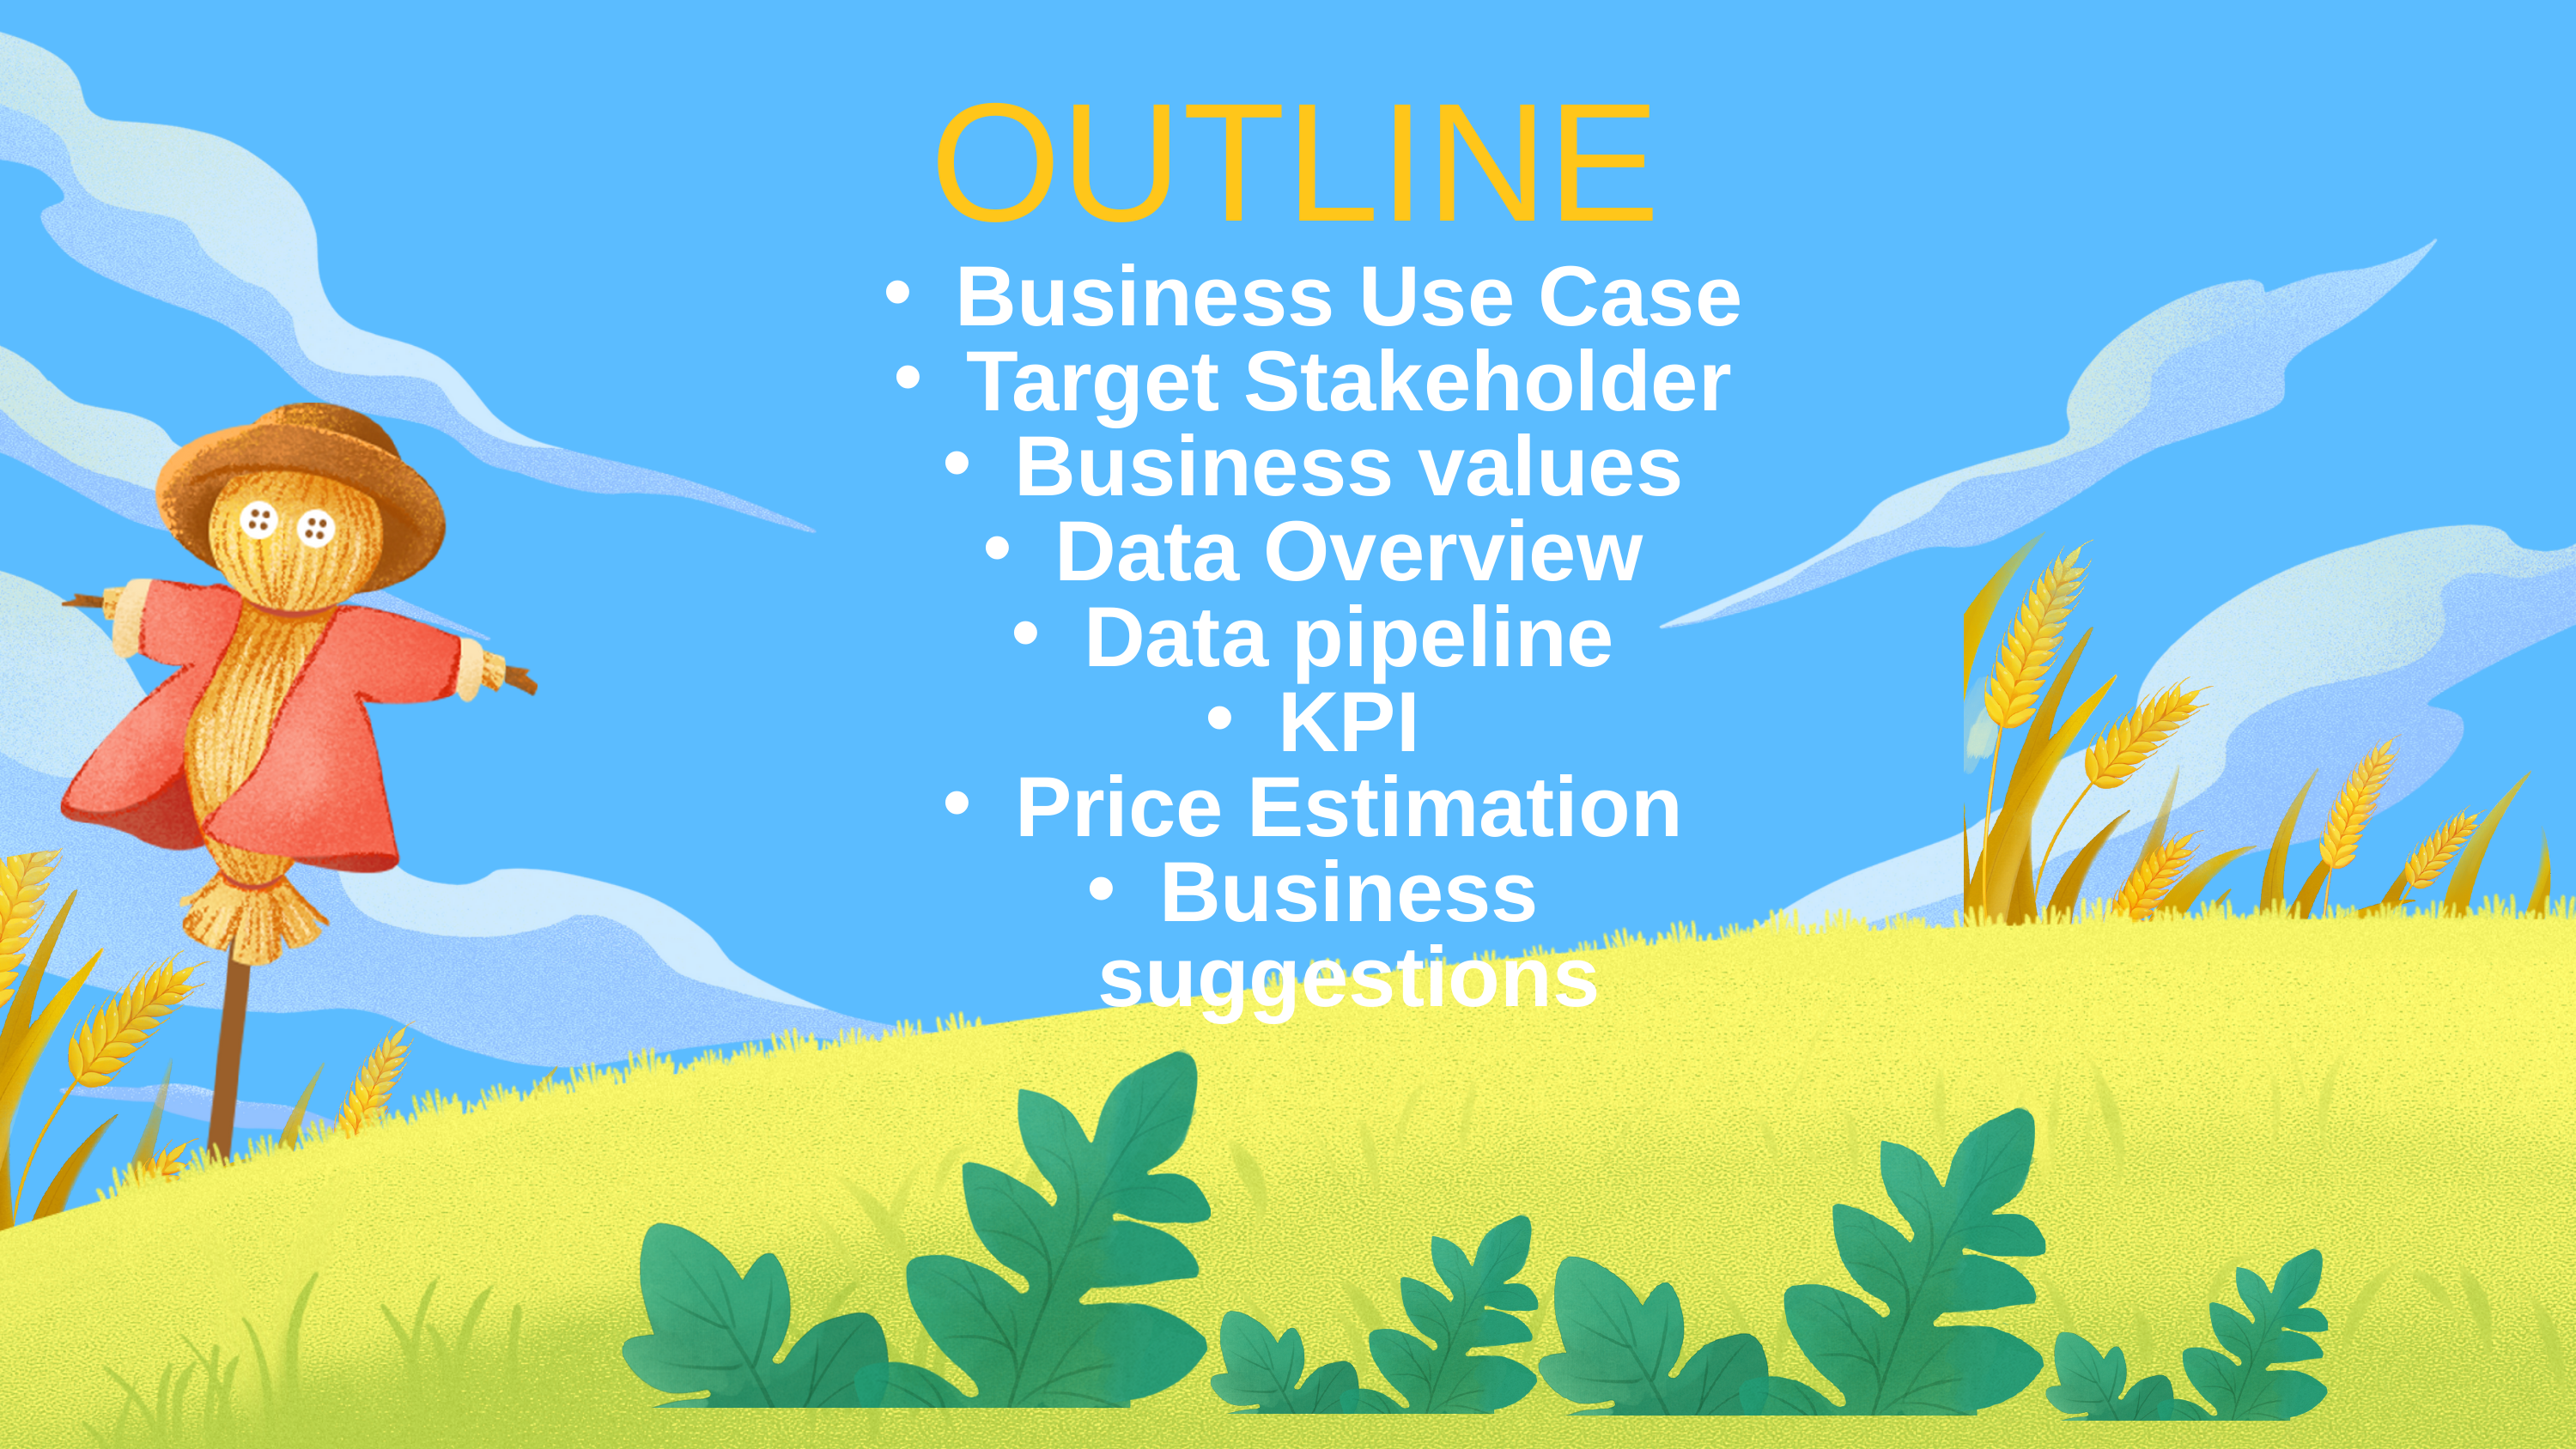

OUTLINE
Business Use Case
Target Stakeholder
Business values
Data Overview
Data pipeline
KPI
Price Estimation
Business suggestions